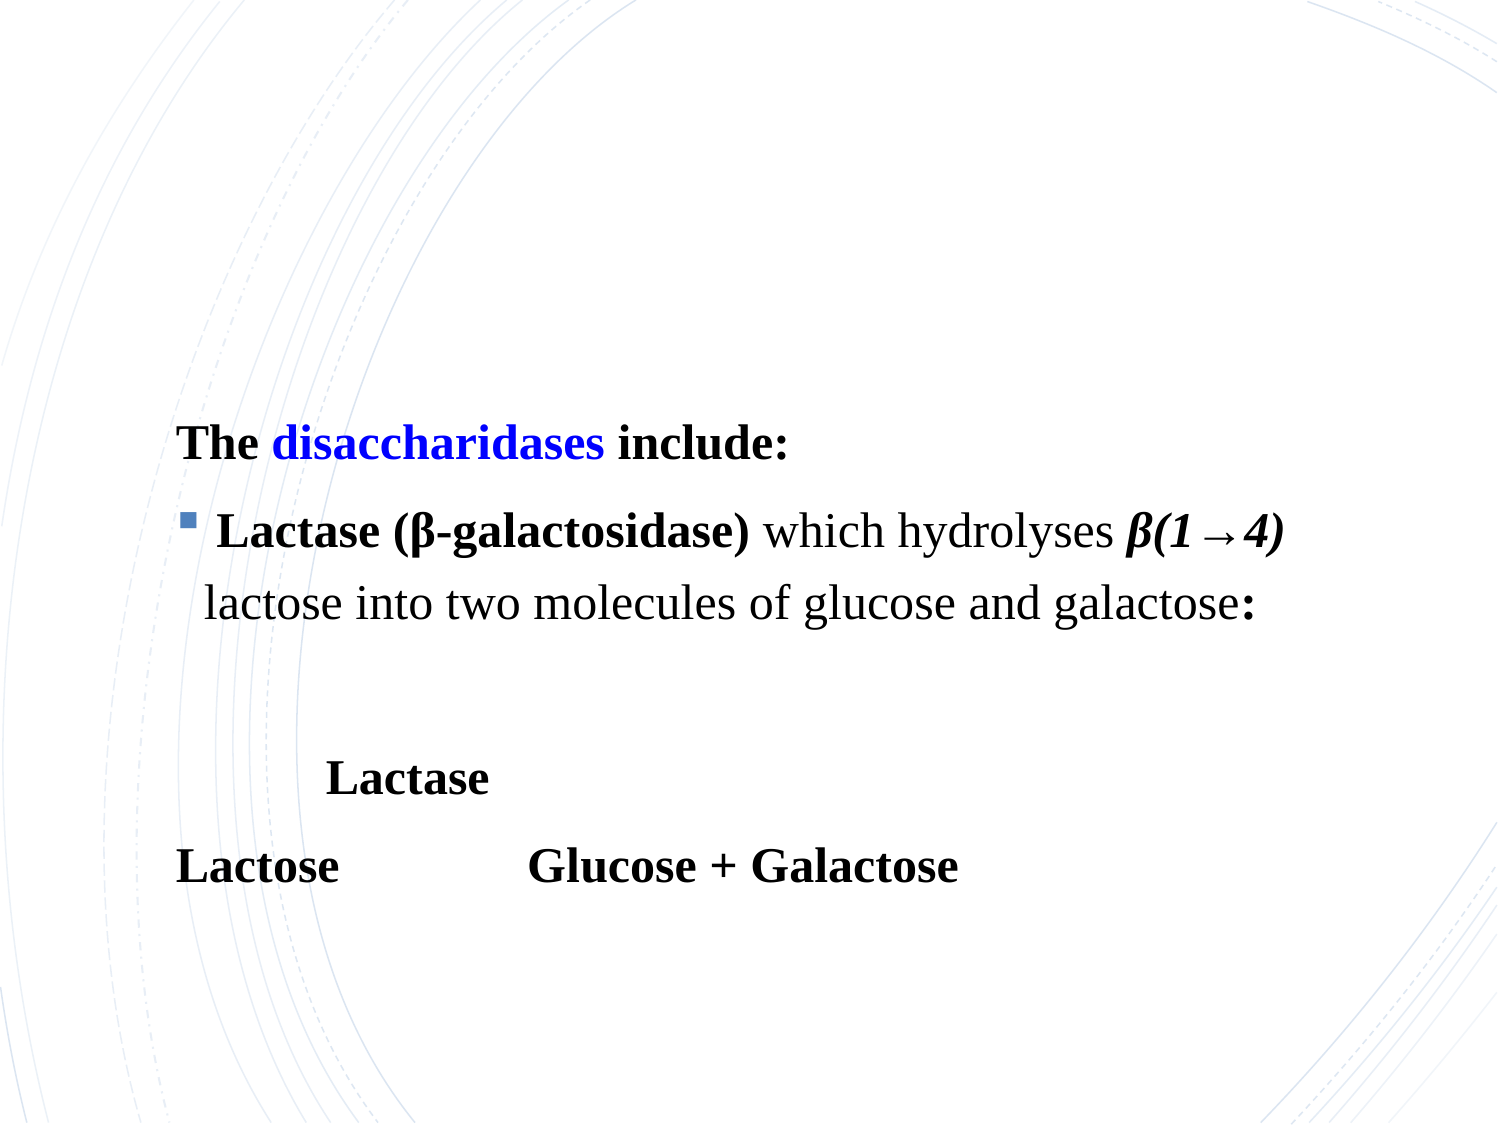

#
The disaccharidases include:
 Lactase (β-galactosidase) which hydrolyses β(1→4)  lactose into two molecules of glucose and galactose:

            Lactase
Lactose               Glucose + Galactose